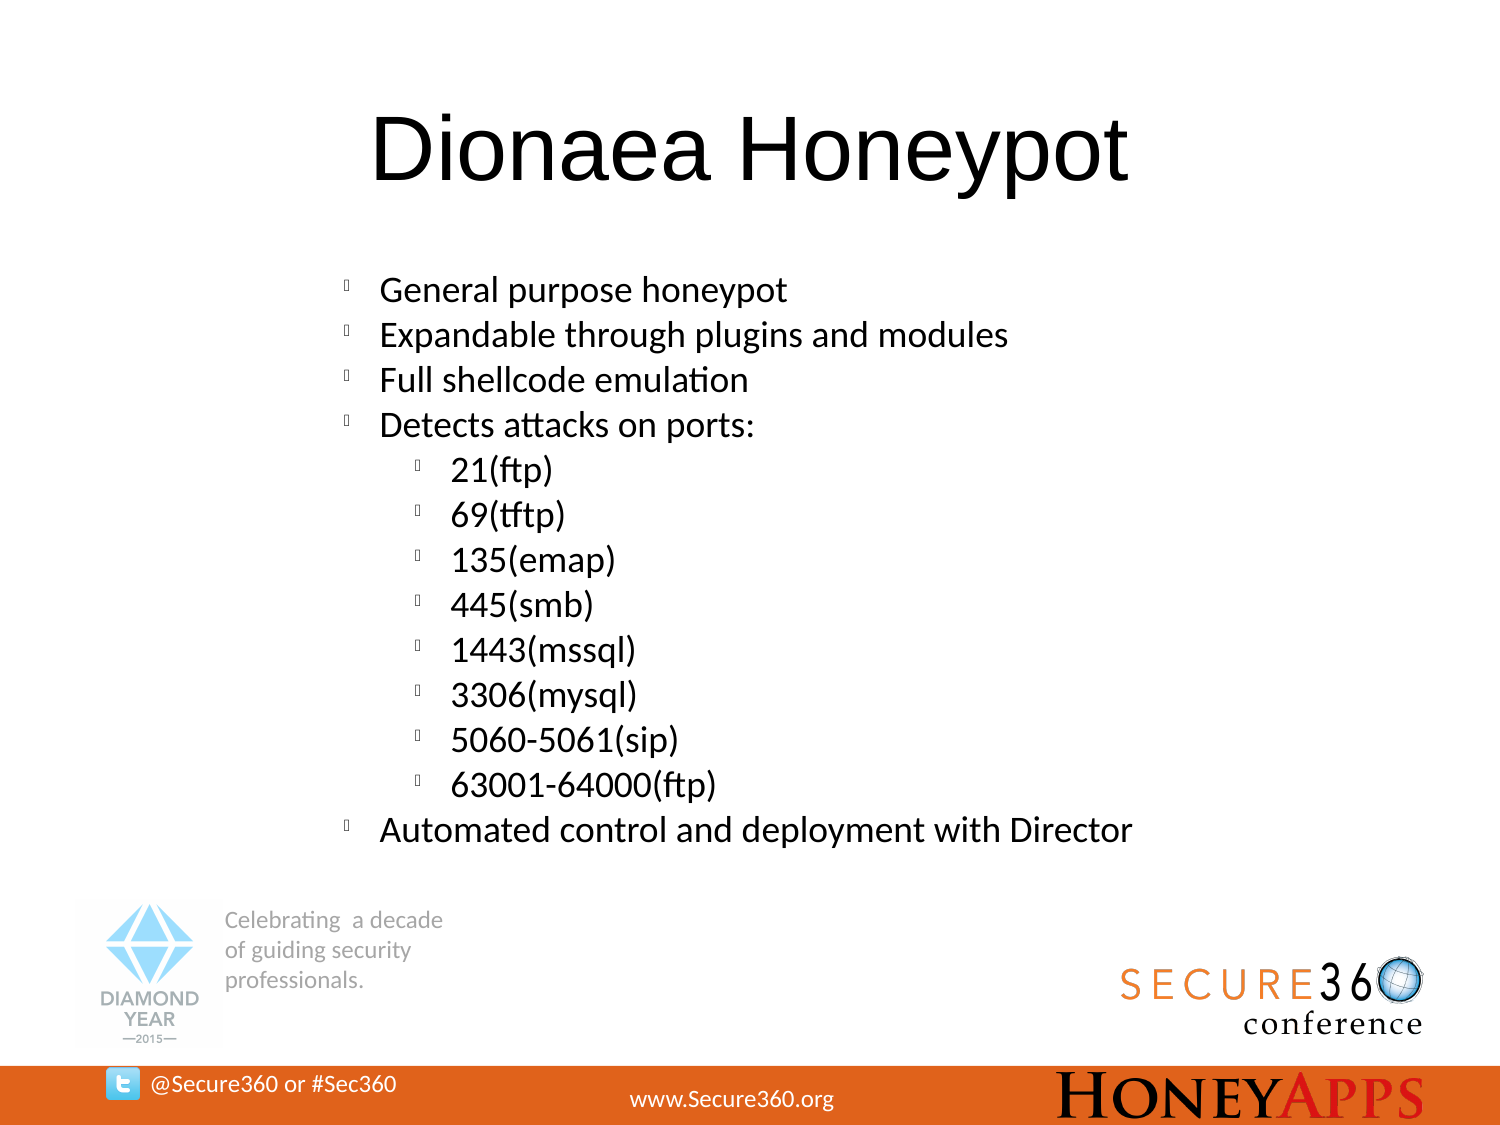

Dionaea Honeypot
General purpose honeypot
Expandable through plugins and modules
Full shellcode emulation
Detects attacks on ports:
21(ftp)
69(tftp)
135(emap)
445(smb)
1443(mssql)
3306(mysql)
5060-5061(sip)
63001-64000(ftp)
Automated control and deployment with Director